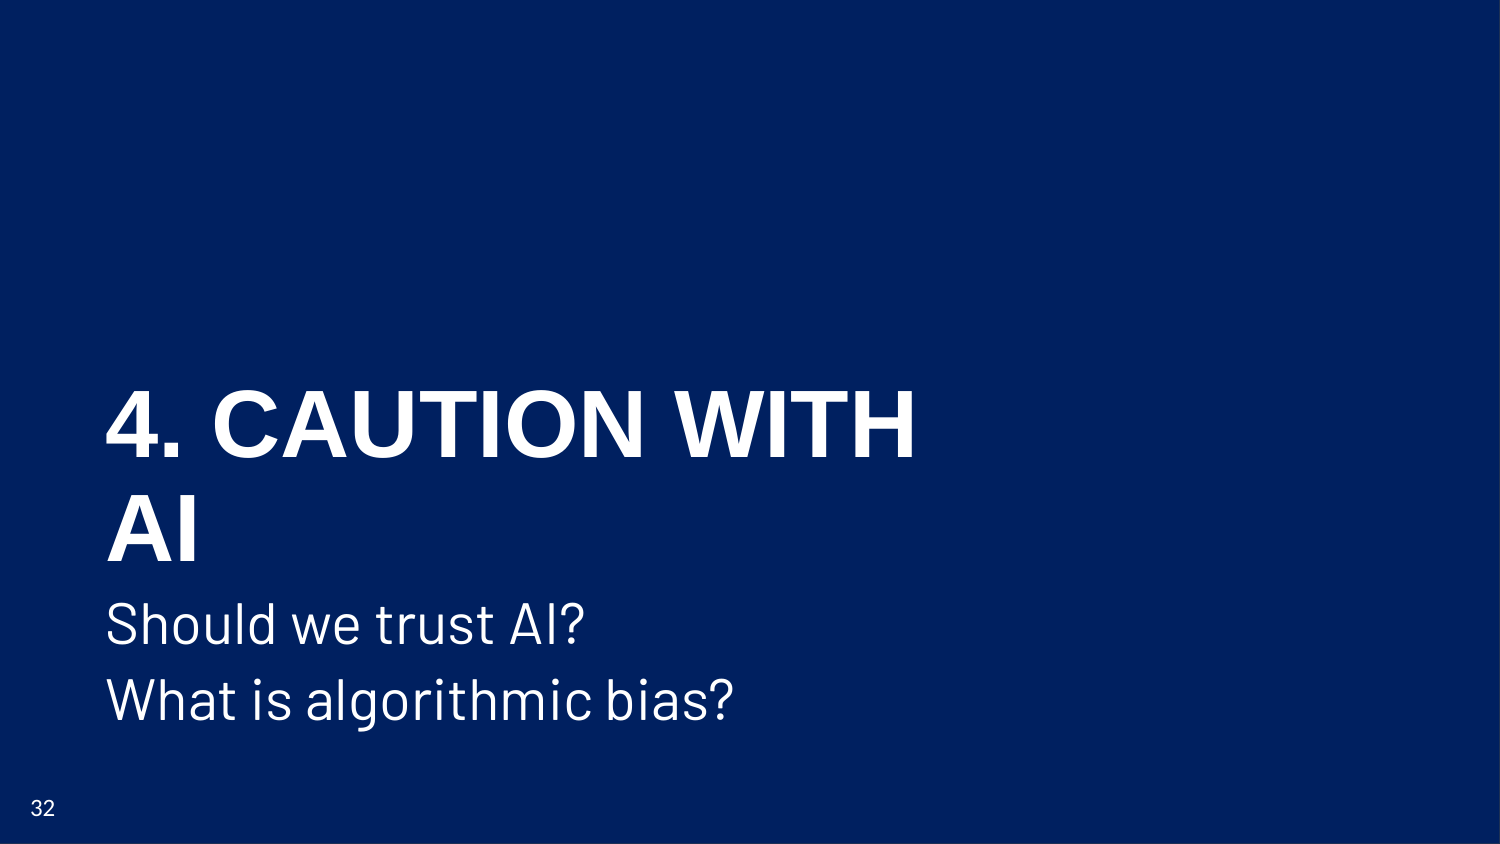

4. CAUTION WITH AI
Should we trust AI?
What is algorithmic bias?
32